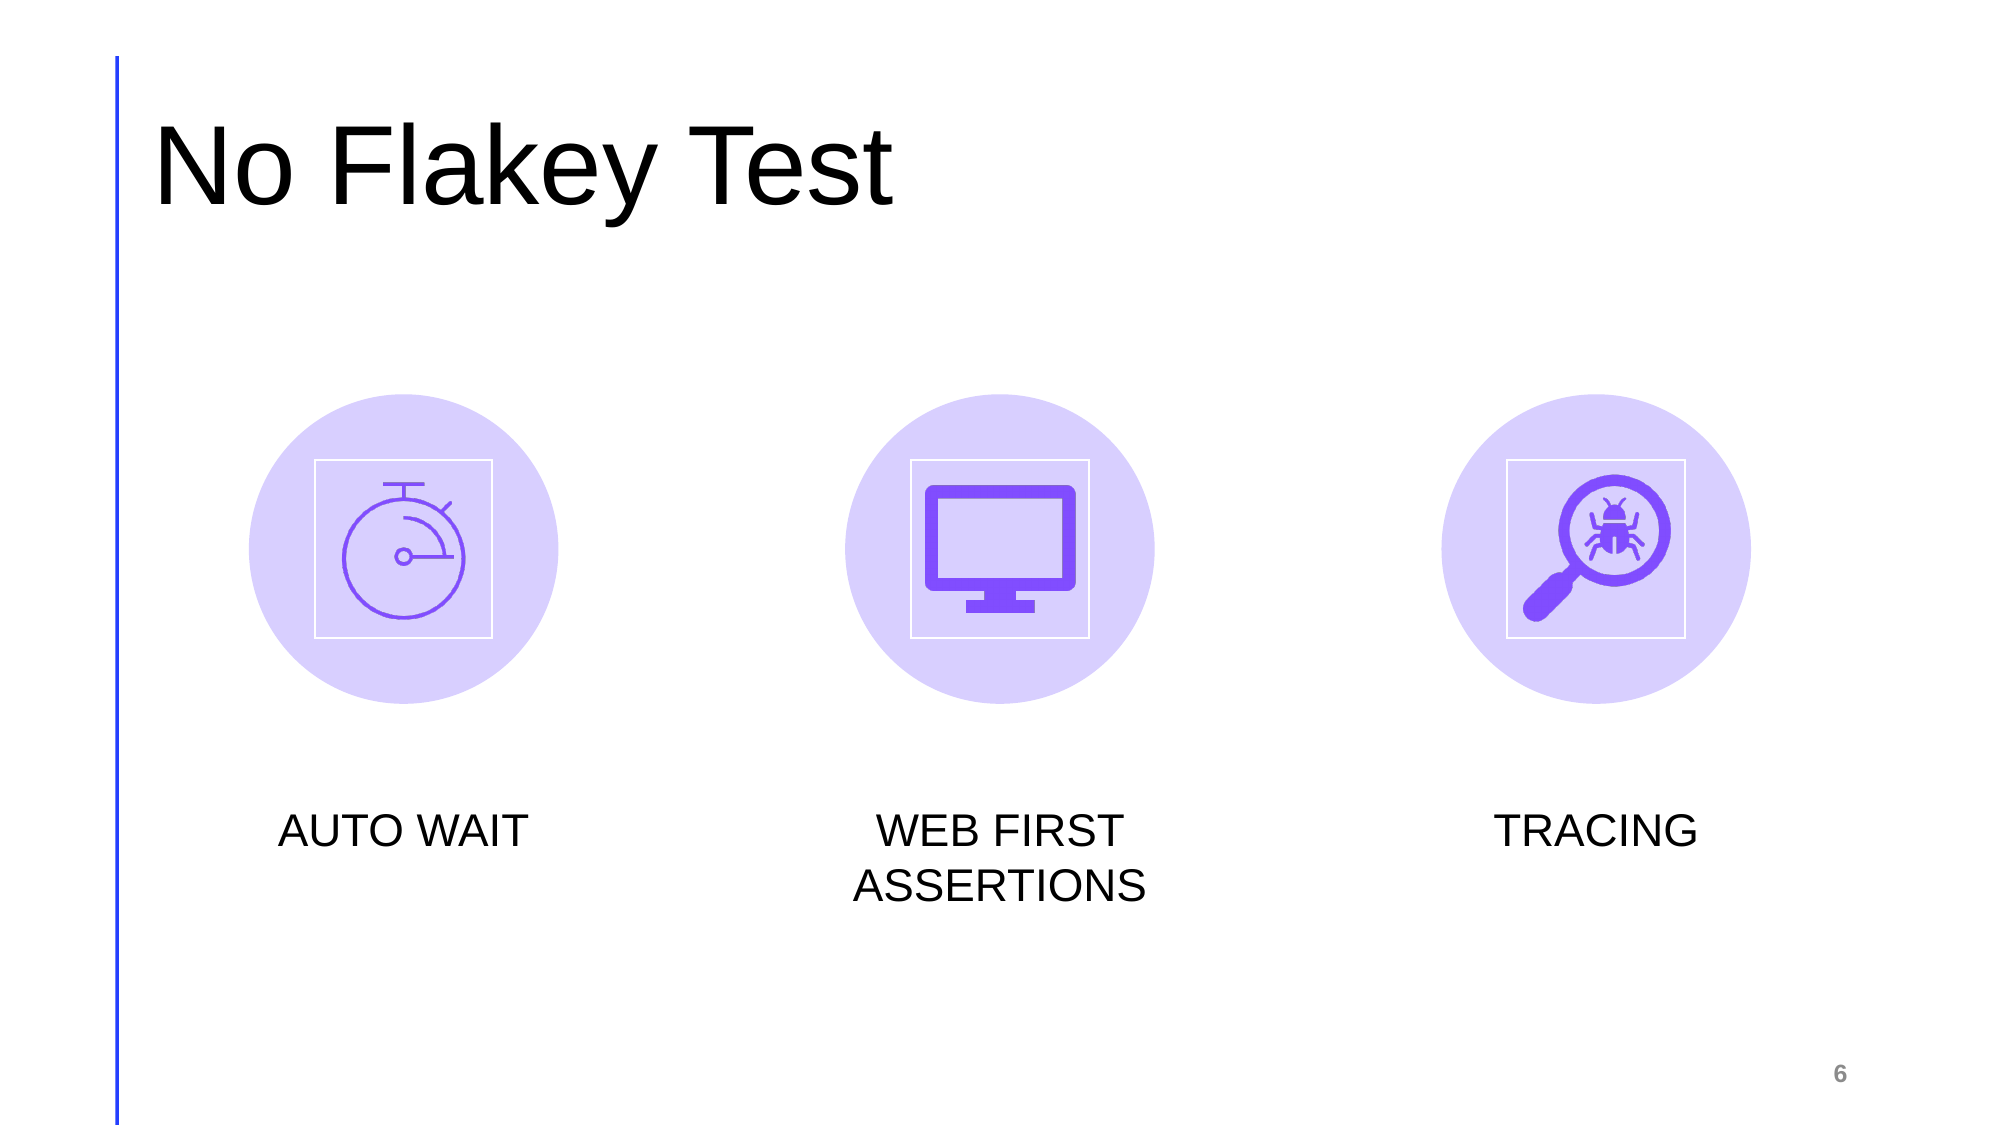

# No Flakey Test
Auto Wait
Web First Assertions
Tracing
6